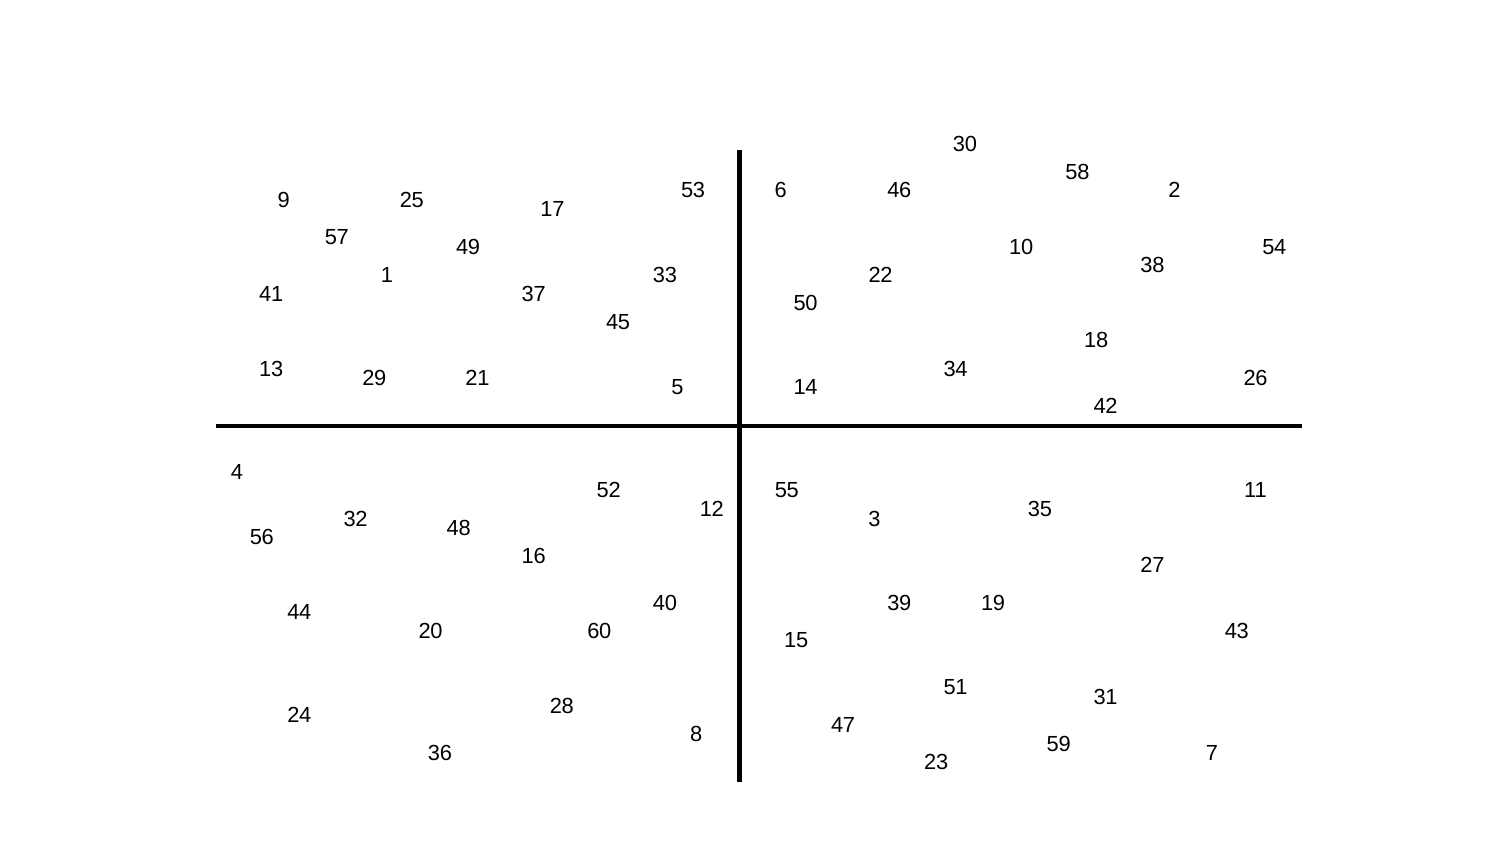

30
58
53
6
46
2
9
25
17
57
49
10
54
38
1
33
22
41
37
50
45
18
13
34
29
21
26
5
14
42
4
52
55
11
12
35
32
3
48
56
16
27
40
39
19
44
20
60
43
15
51
31
28
24
47
8
59
36
7
23